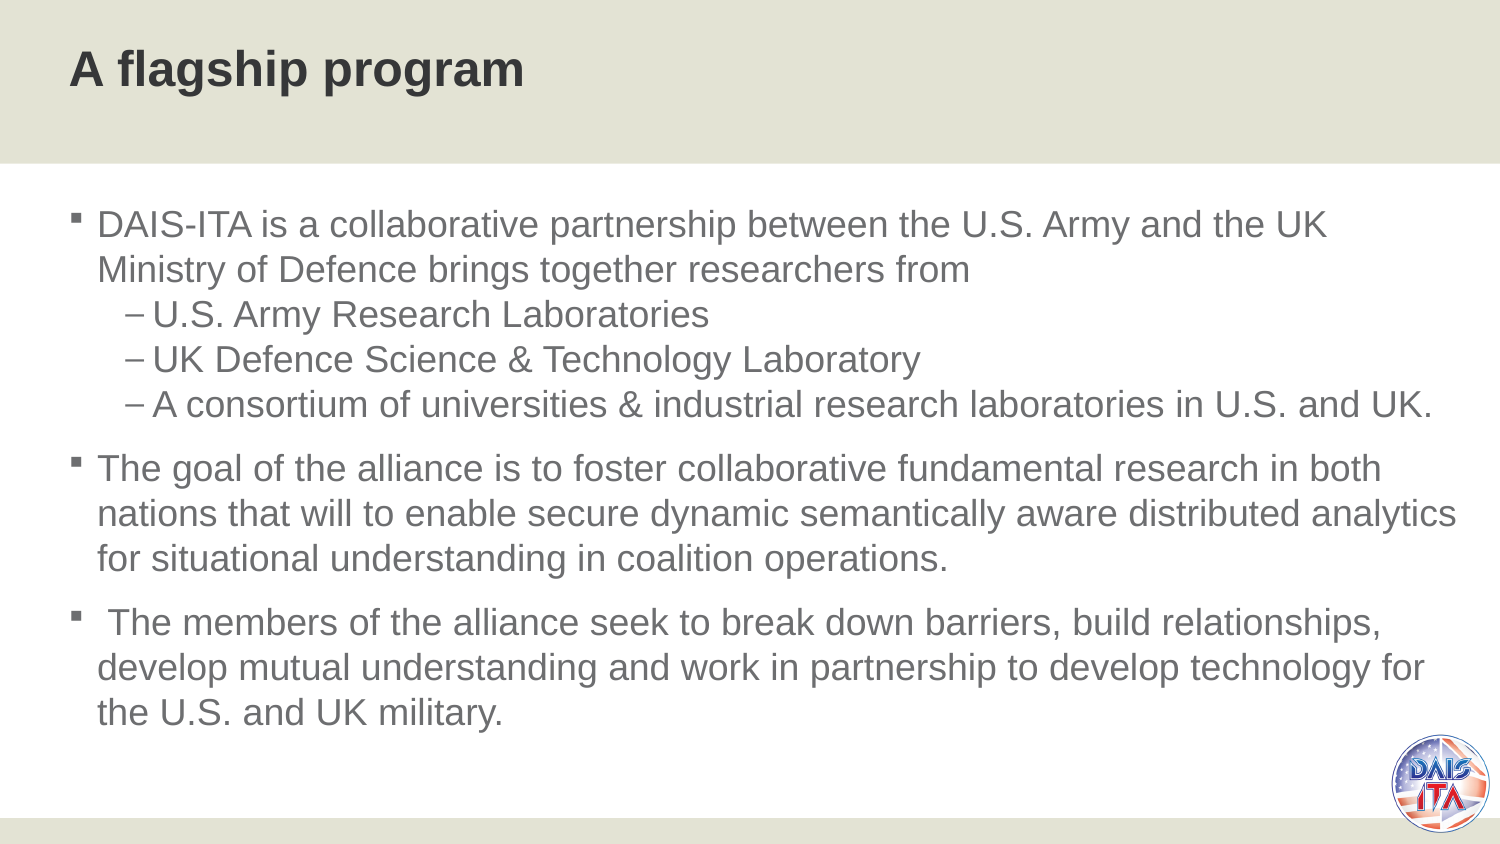

# A flagship program
DAIS-ITA is a collaborative partnership between the U.S. Army and the UK Ministry of Defence brings together researchers from
U.S. Army Research Laboratories
UK Defence Science & Technology Laboratory
A consortium of universities & industrial research laboratories in U.S. and UK.
The goal of the alliance is to foster collaborative fundamental research in both nations that will to enable secure dynamic semantically aware distributed analytics for situational understanding in coalition operations.
 The members of the alliance seek to break down barriers, build relationships, develop mutual understanding and work in partnership to develop technology for the U.S. and UK military.